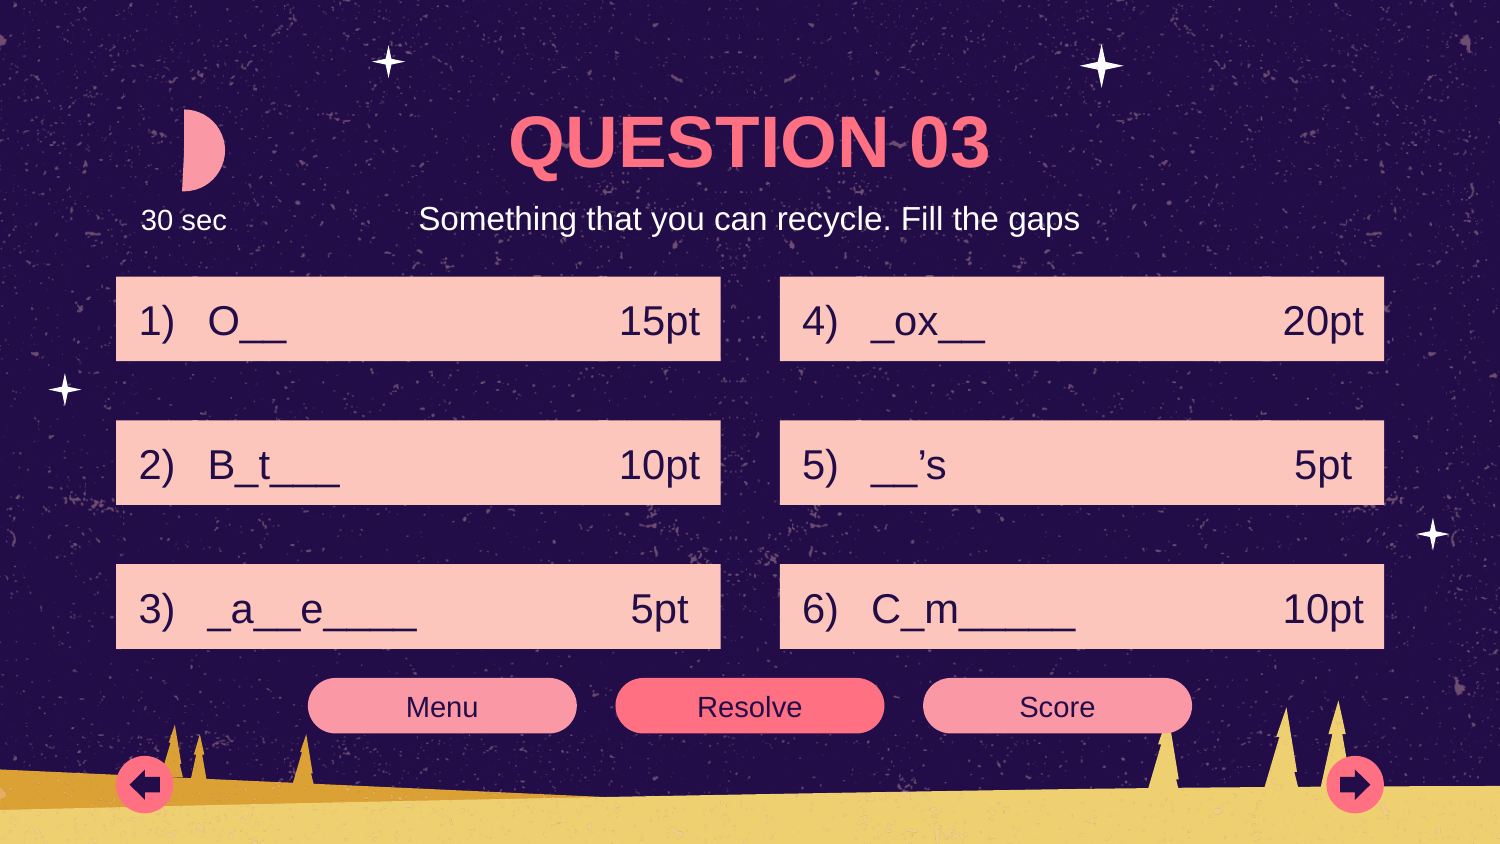

QUESTION 03

Something that you can recycle. Fill the gaps
30 sec
# 1)
O__
15pt
4)
_ox__
20pt
2)
B_t___
10pt
5)
__’s
5pt
3)
_a__e____
5pt
6)
C_m_____
10pt
Menu
Resolve
Score